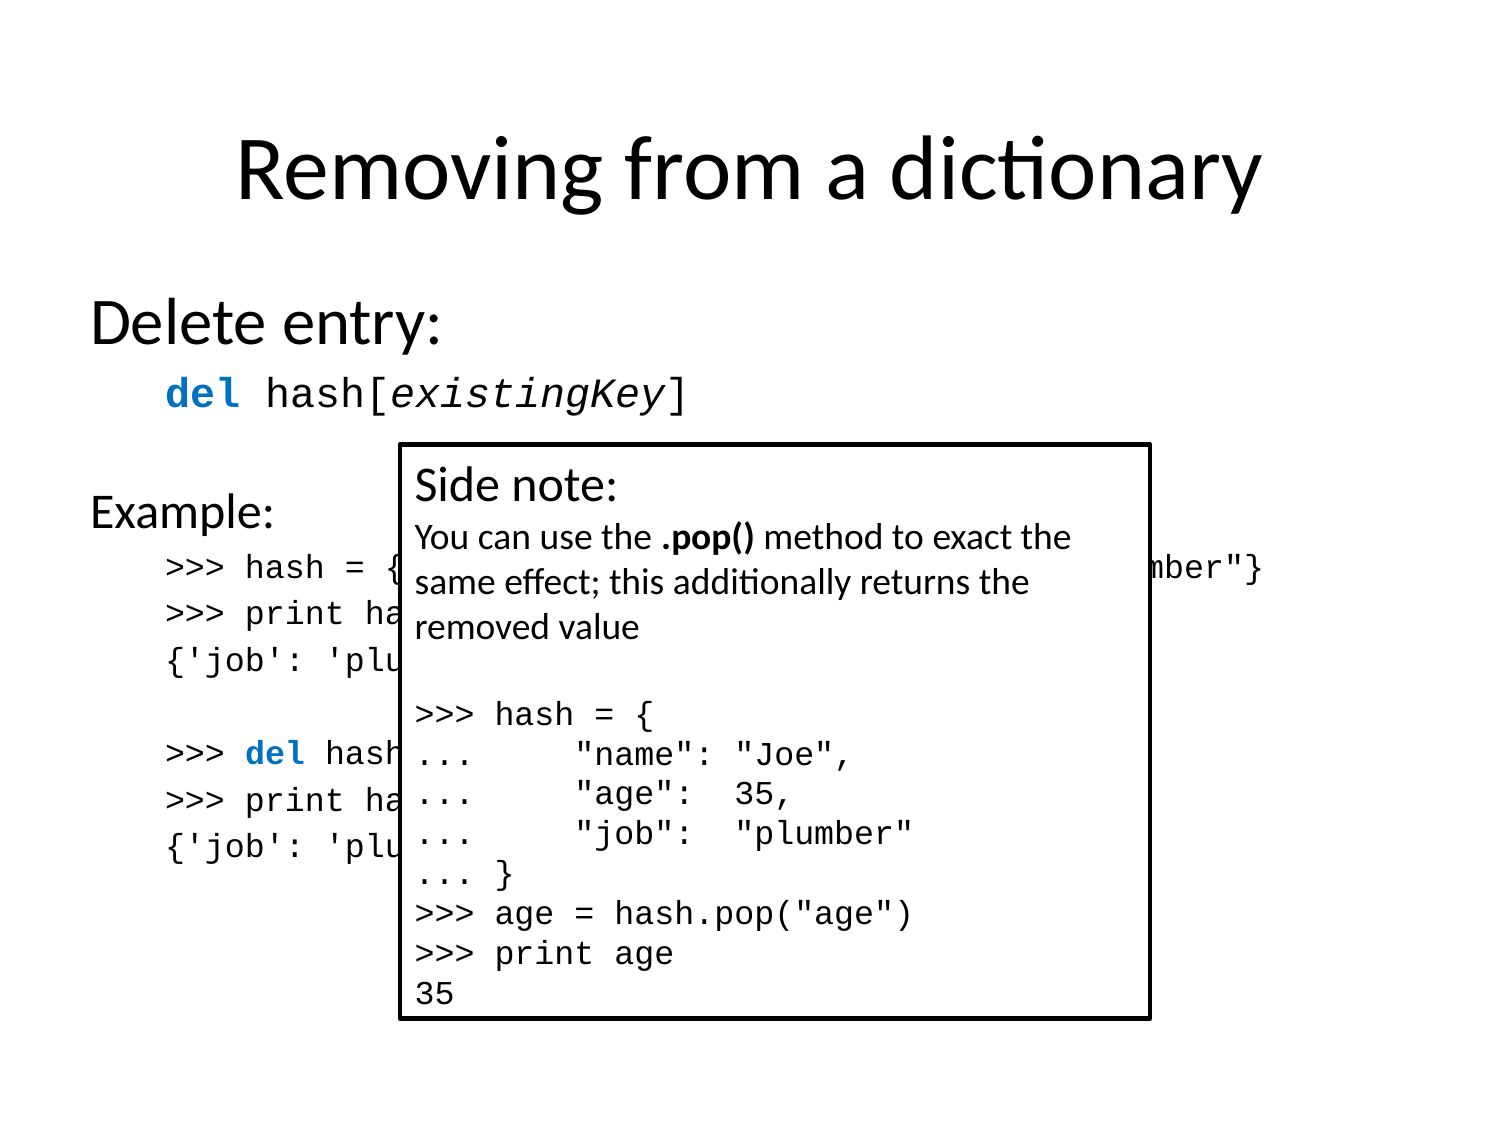

# Removing from a dictionary
Delete entry:
del hash[existingKey]

Example:
>>> hash = {"name": "Joe", "age": 35, "job": "plumber"}
>>> print hash
{'job': 'plumber', 'age': 35, 'name': 'Joe'}

>>> del hash["age"]
>>> print hash
{'job': 'plumber', 'name': 'Joe'}
Side note:
You can use the .pop() method to exact the same effect; this additionally returns the removed value

>>> hash = {
...     "name": "Joe",
...     "age":  35,
...     "job":  "plumber"
... }
>>> age = hash.pop("age")
>>> print age
35